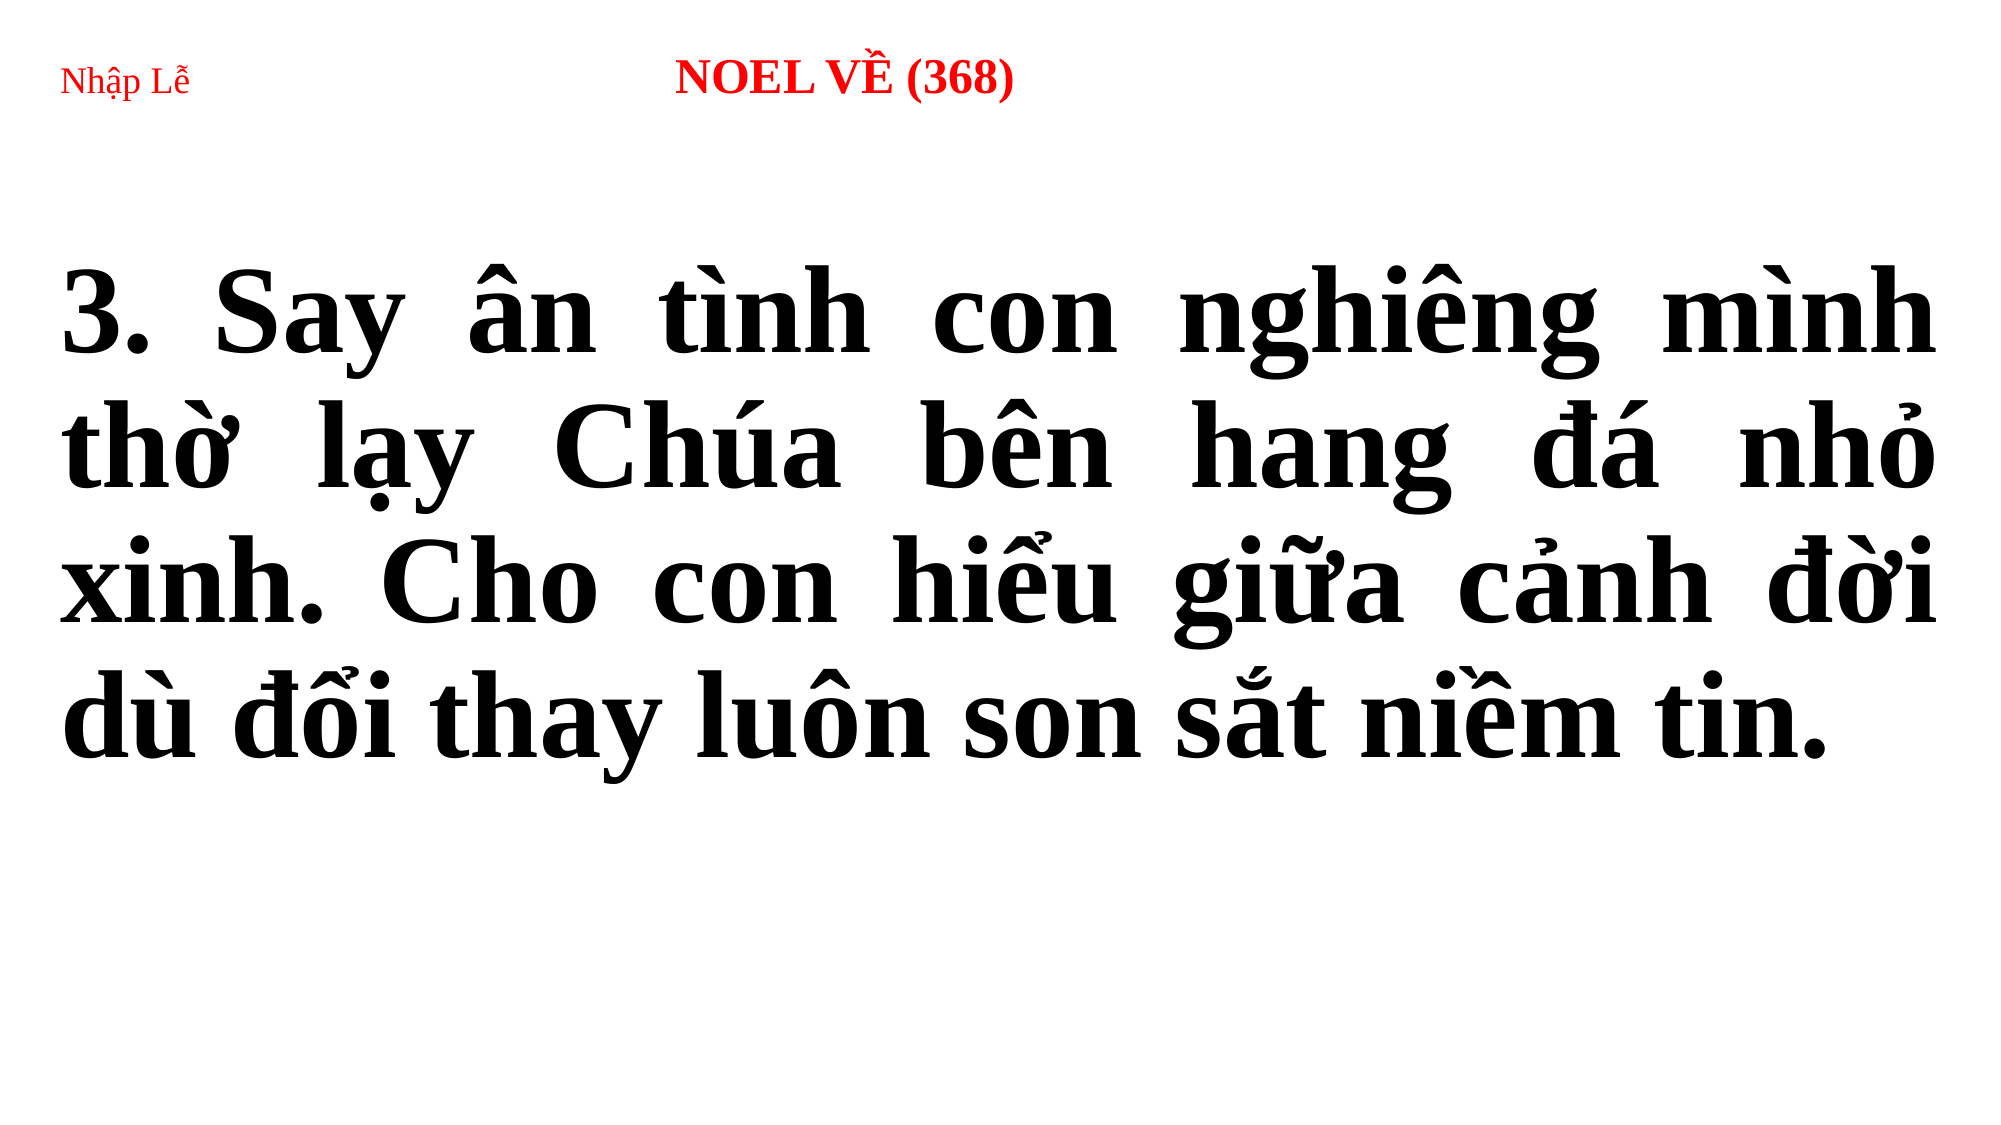

# Nhập Lễ                                                   NOEL VỀ (368)
3. Say ân tình con nghiêng mình thờ lạy Chúa bên hang đá nhỏ xinh. Cho con hiểu giữa cảnh đời dù đổi thay luôn son sắt niềm tin.